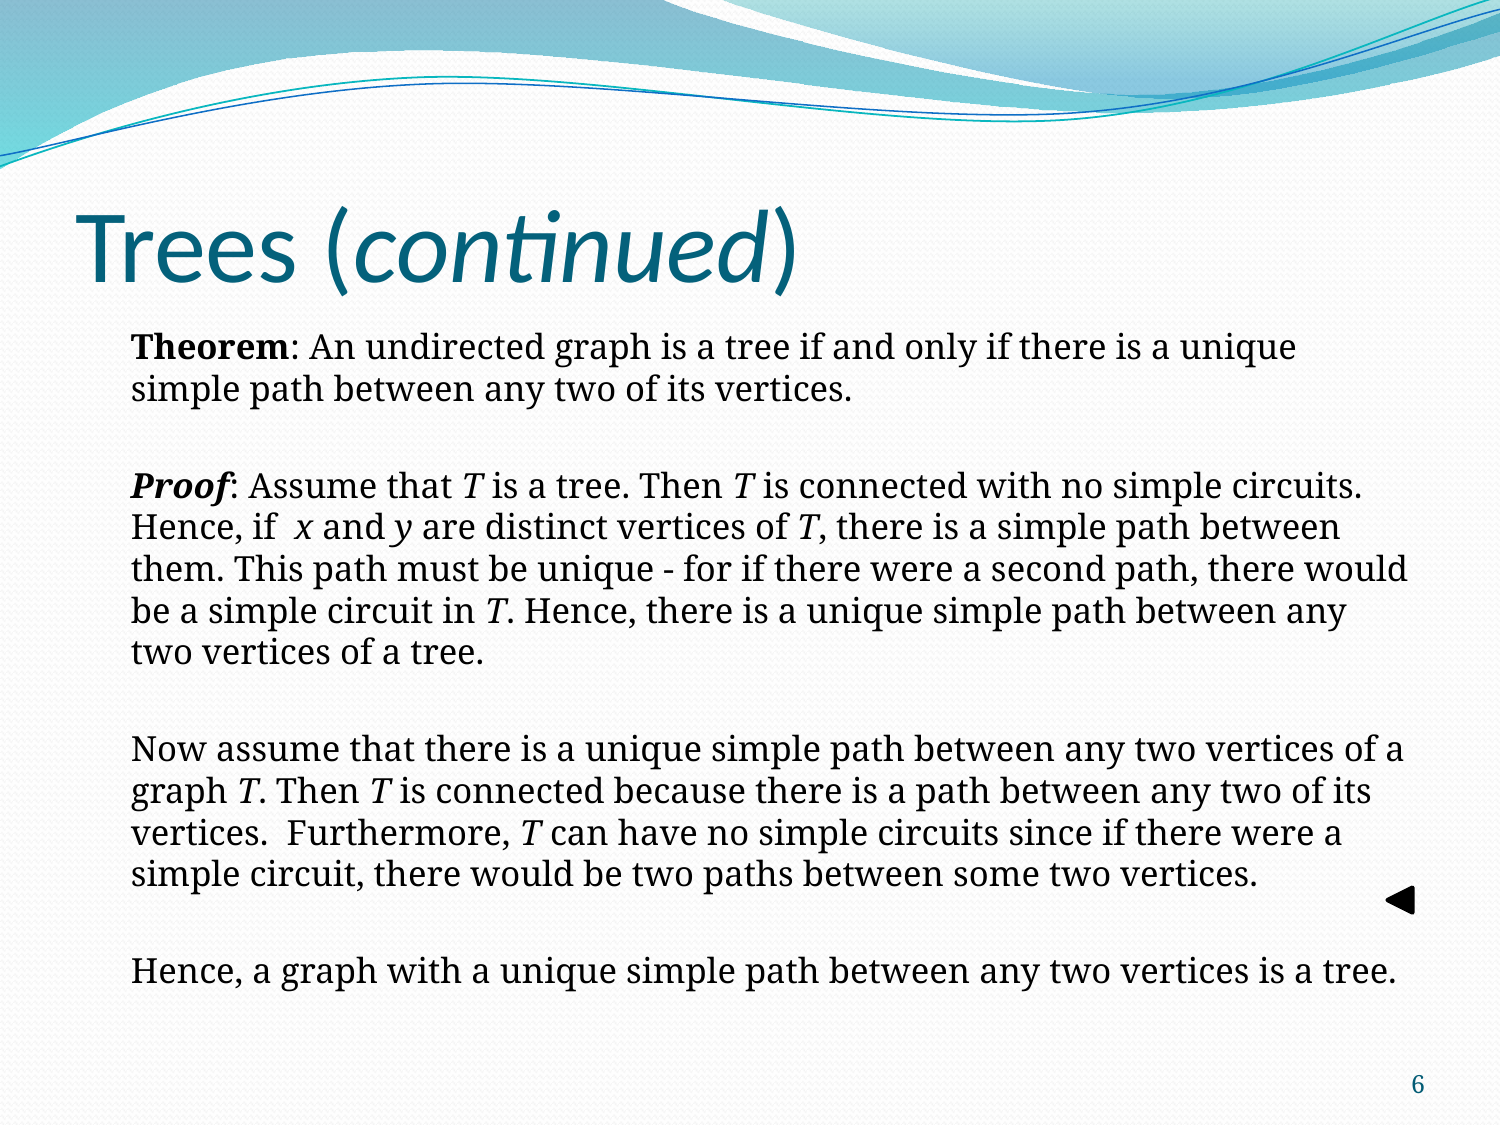

# Trees (continued)
Theorem: An undirected graph is a tree if and only if there is a unique simple path between any two of its vertices.

Proof: Assume that T is a tree. Then T is connected with no simple circuits. Hence, if  x and y are distinct vertices of T, there is a simple path between them. This path must be unique - for if there were a second path, there would be a simple circuit in T. Hence, there is a unique simple path between any two vertices of a tree.

Now assume that there is a unique simple path between any two vertices of a graph T. Then T is connected because there is a path between any two of its vertices.  Furthermore, T can have no simple circuits since if there were a simple circuit, there would be two paths between some two vertices.

Hence, a graph with a unique simple path between any two vertices is a tree.

6